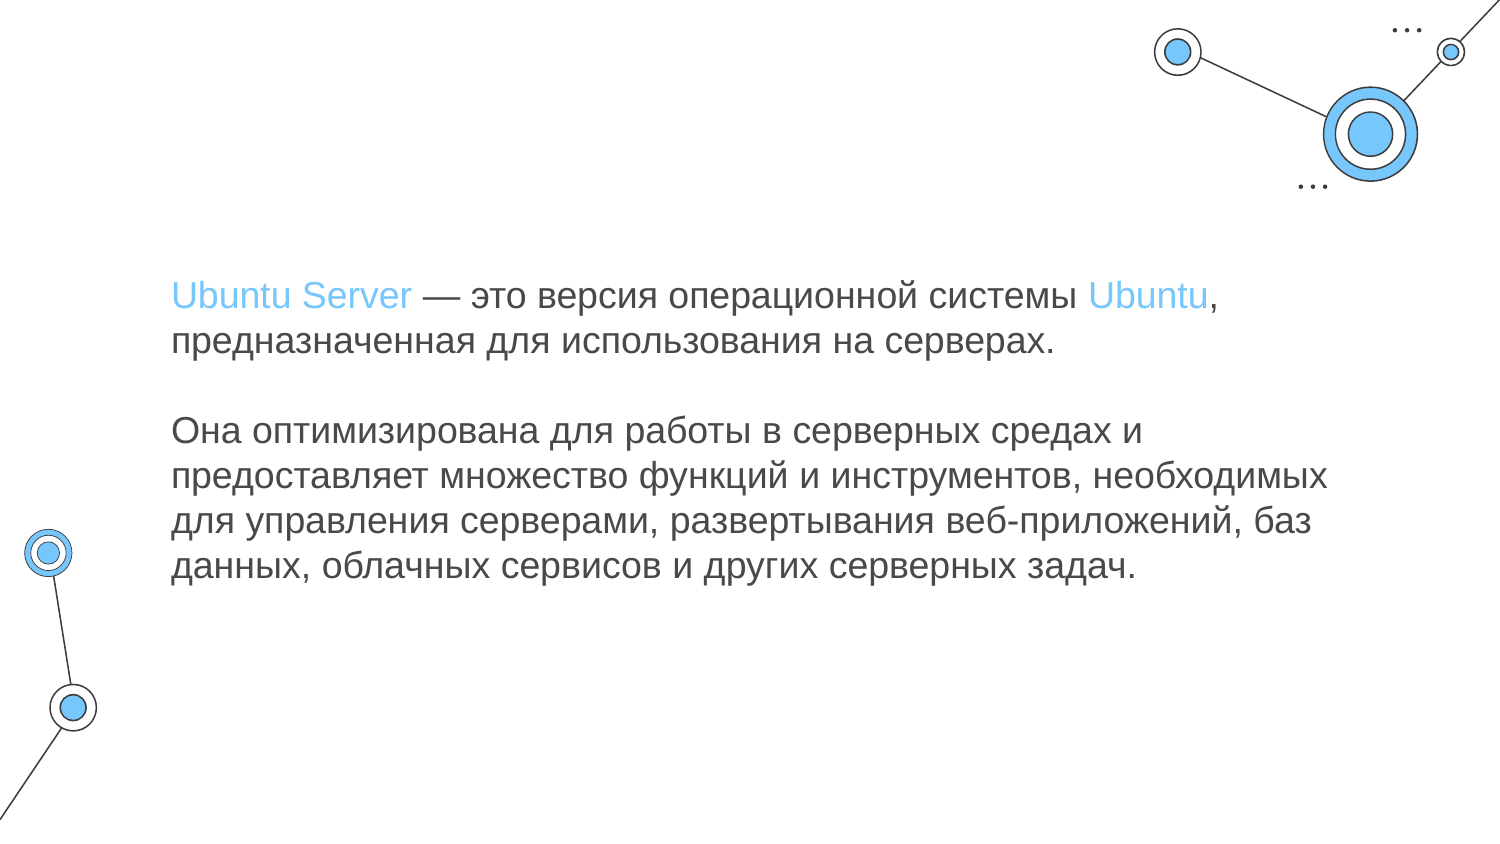

Ubuntu Server — это версия операционной системы Ubuntu, предназначенная для использования на серверах.

Она оптимизирована для работы в серверных средах и предоставляет множество функций и инструментов, необходимых для управления серверами, развертывания веб-приложений, баз данных, облачных сервисов и других серверных задач.